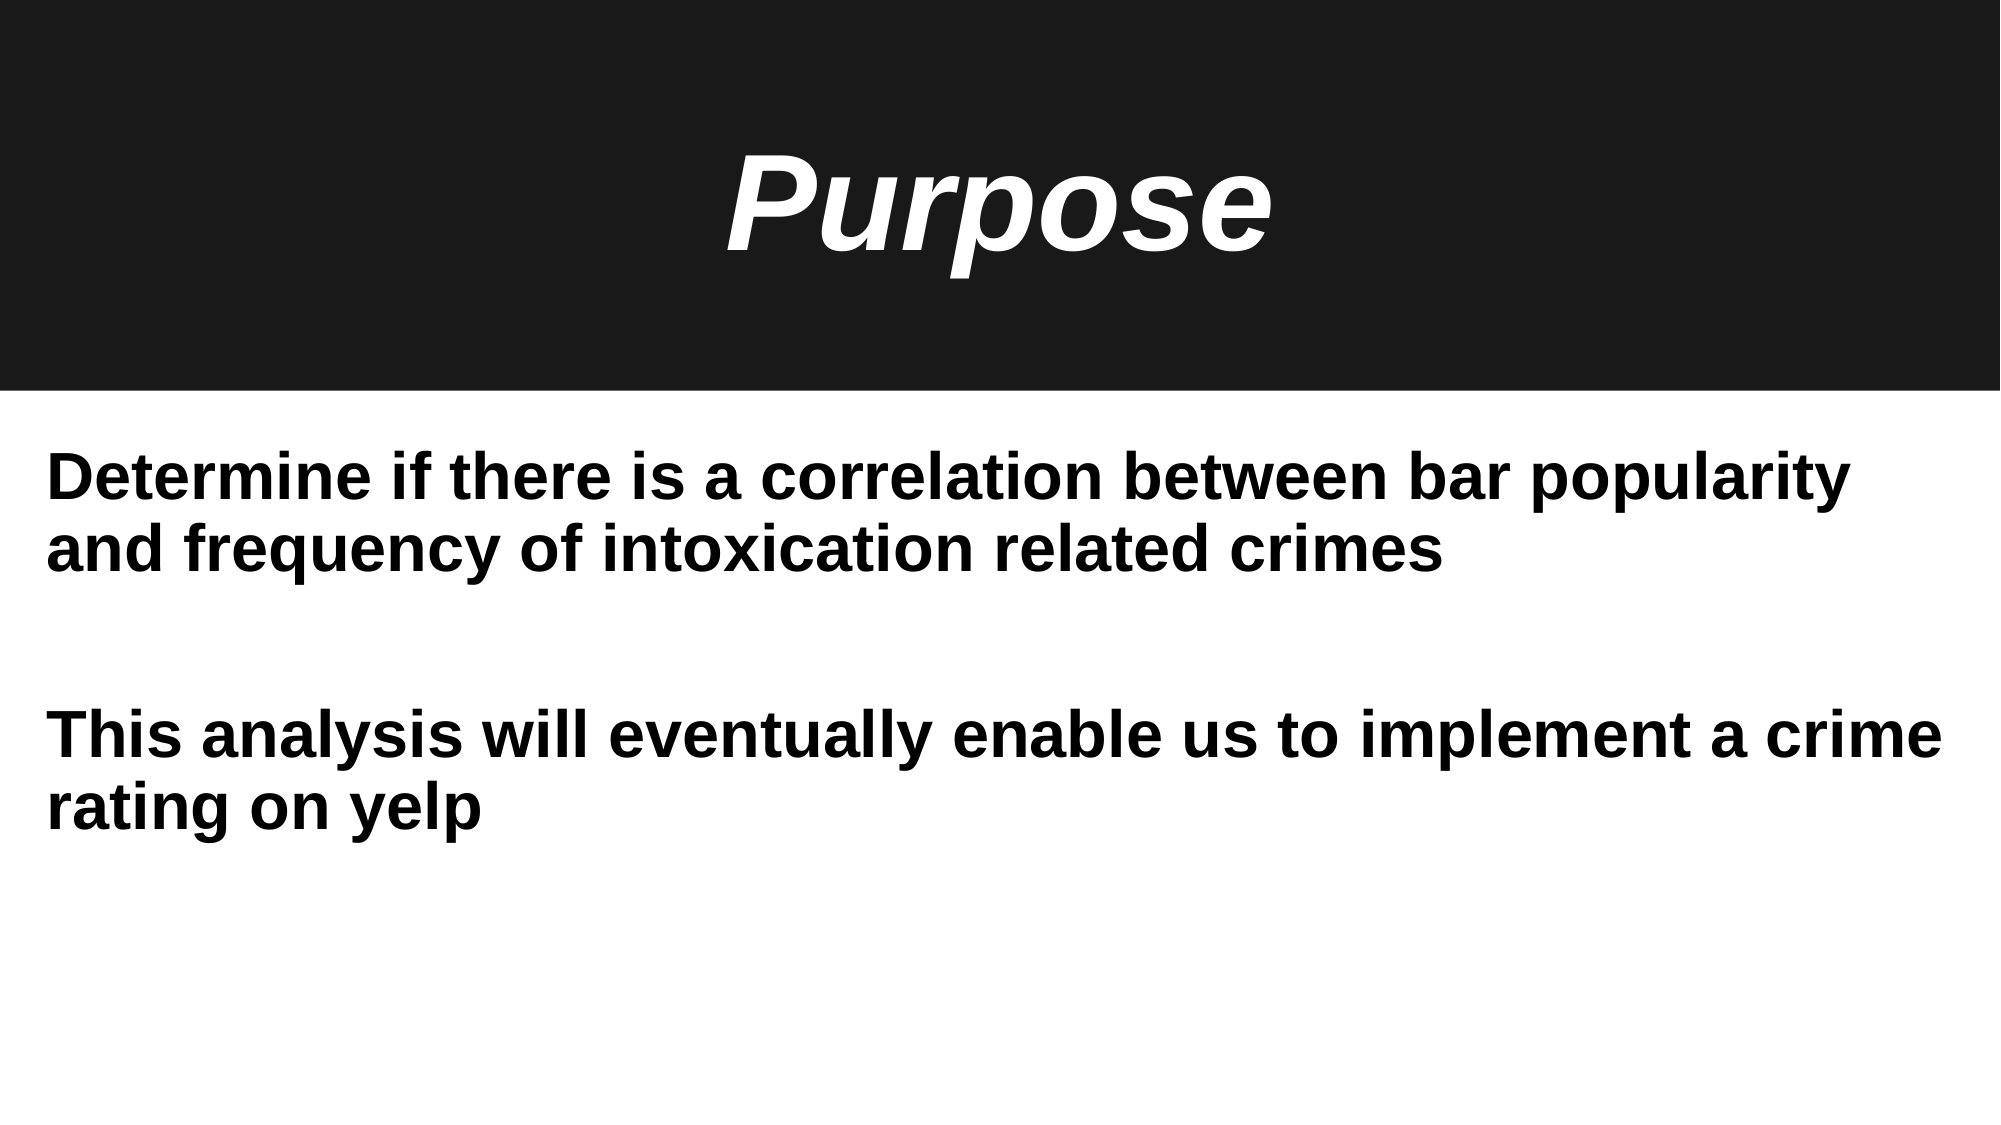

Purpose
Determine if there is a correlation between bar popularity and frequency of intoxication related crimes

This analysis will eventually enable us to implement a crime rating on yelp